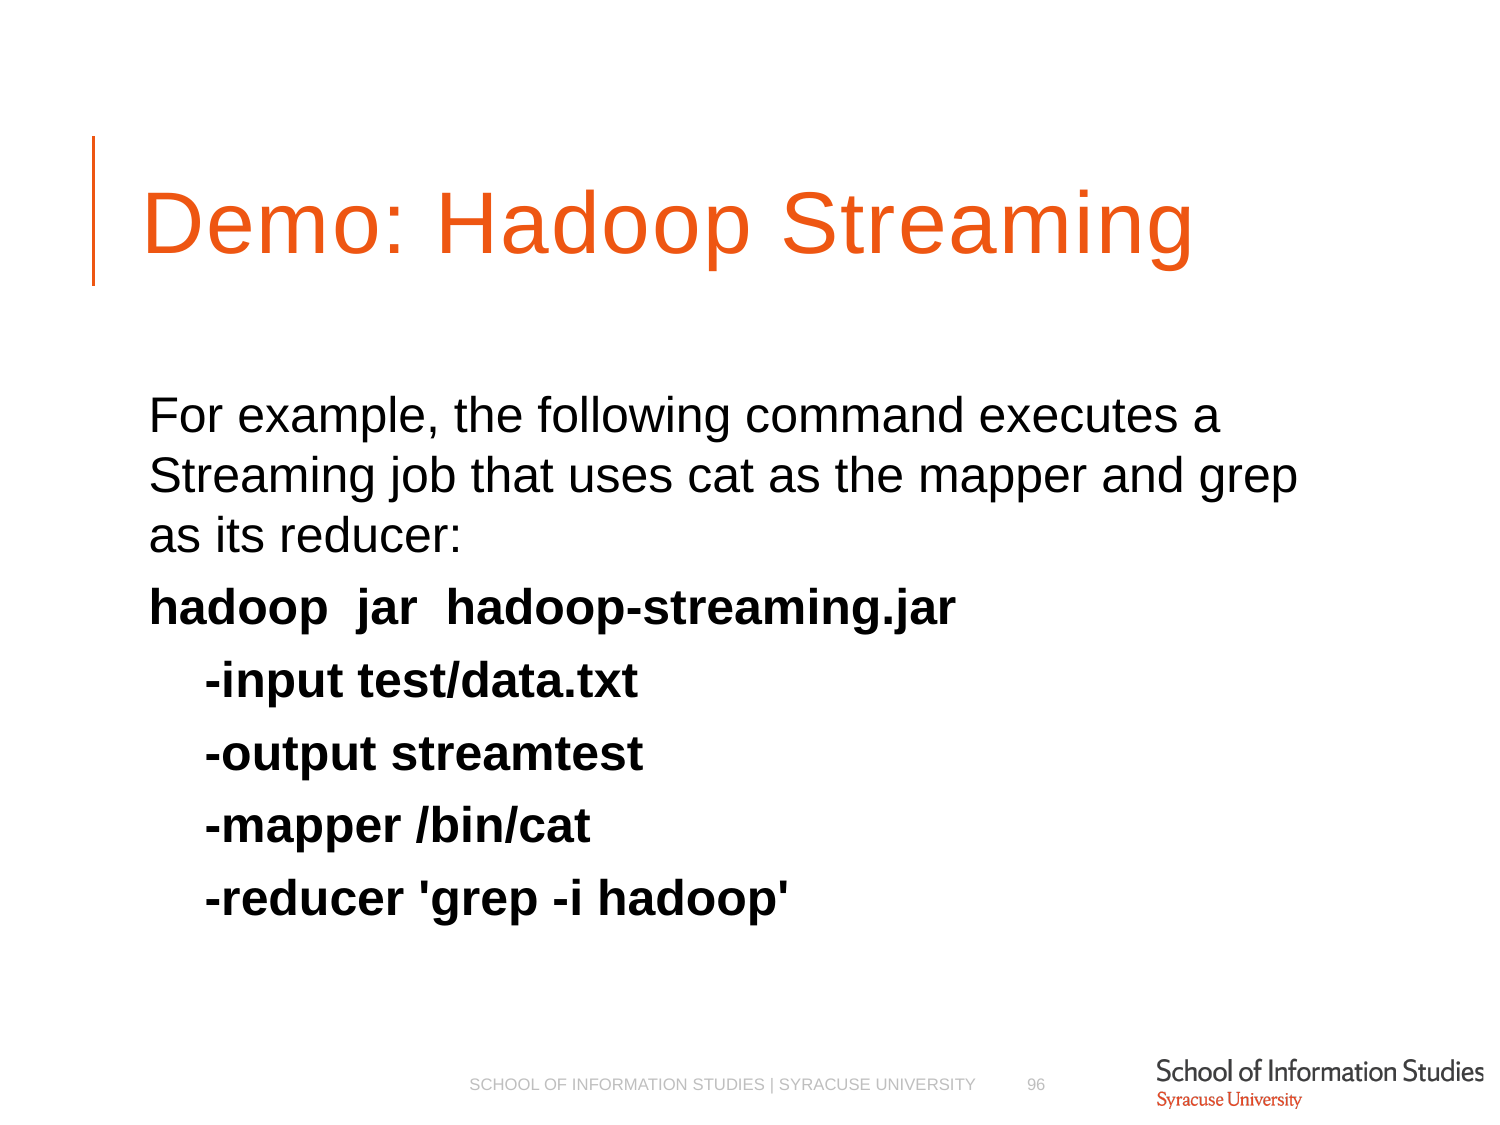

# Demo: Hadoop Streaming
For example, the following command executes a Streaming job that uses cat as the mapper and grep as its reducer:
hadoop  jar  hadoop-streaming.jar
    -input test/data.txt
    -output streamtest
    -mapper /bin/cat
    -reducer 'grep -i hadoop'
School of Information Studies | Syracuse University
96